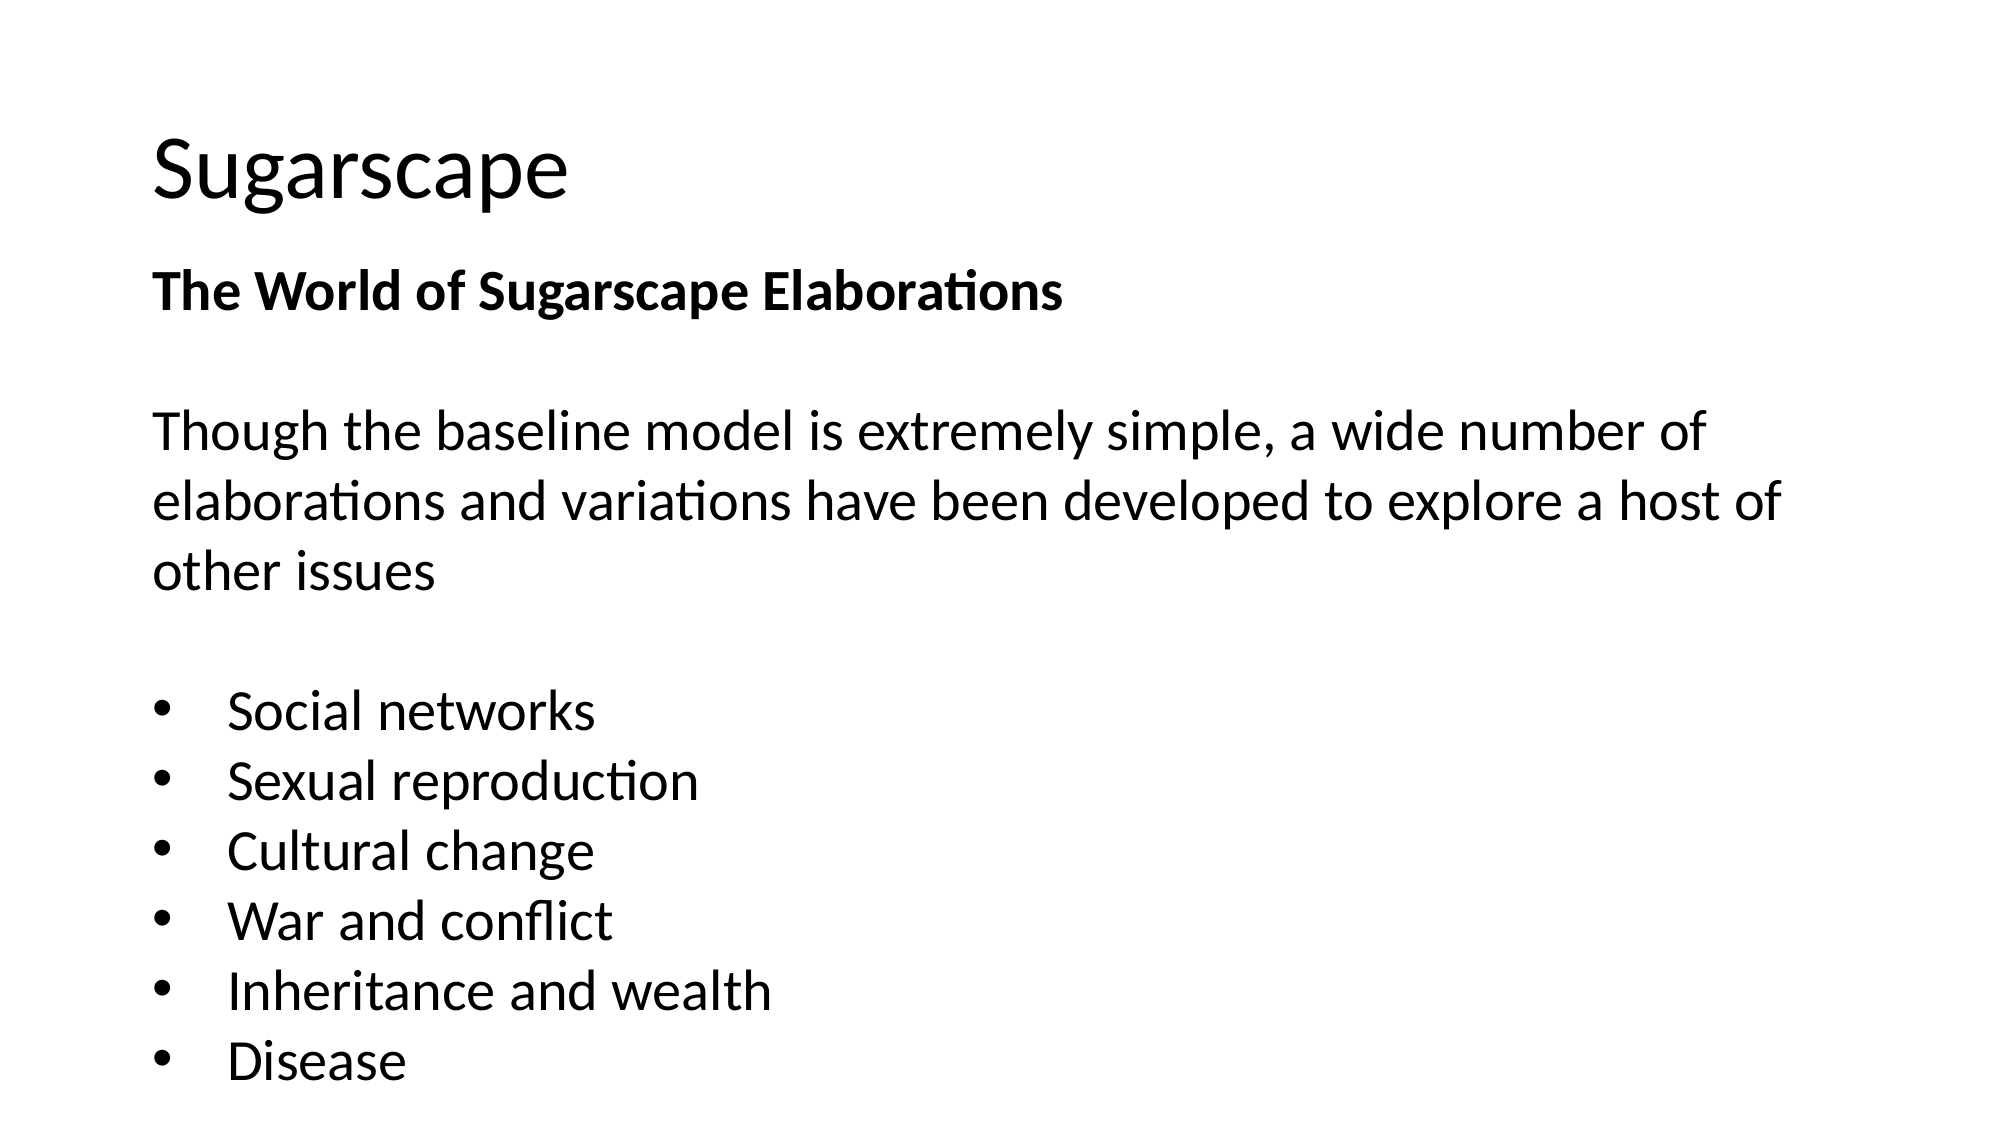

# Sugarscape

The World of Sugarscape Elaborations

Though the baseline model is extremely simple, a wide number of elaborations and variations have been developed to explore a host of other issues

Social networks
Sexual reproduction
Cultural change
War and conflict
Inheritance and wealth
Disease